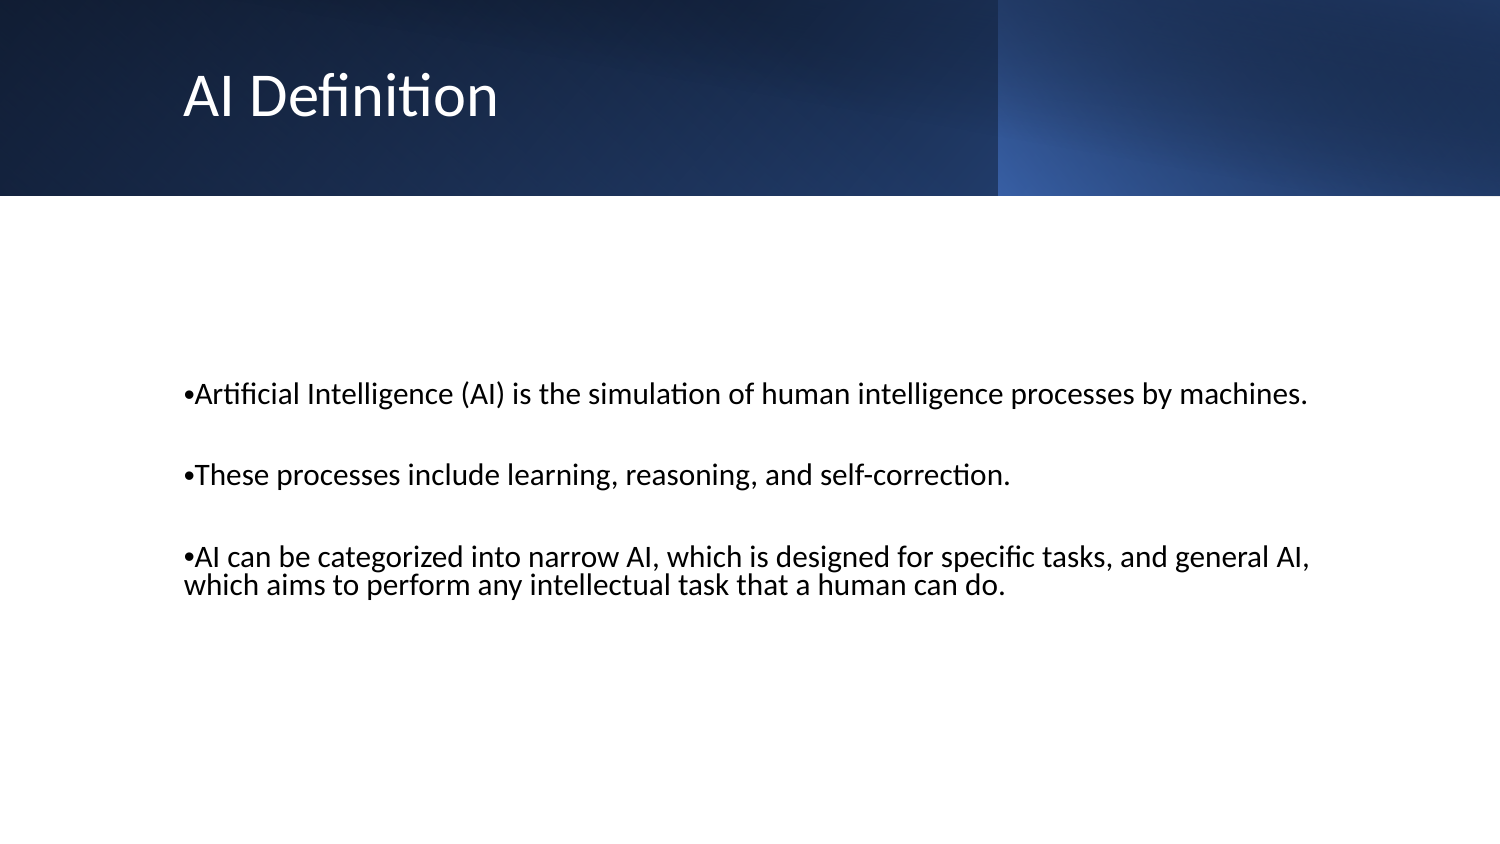

AI Definition
Artificial Intelligence (AI) is the simulation of human intelligence processes by machines.

These processes include learning, reasoning, and self-correction.

AI can be categorized into narrow AI, which is designed for specific tasks, and general AI, which aims to perform any intellectual task that a human can do.